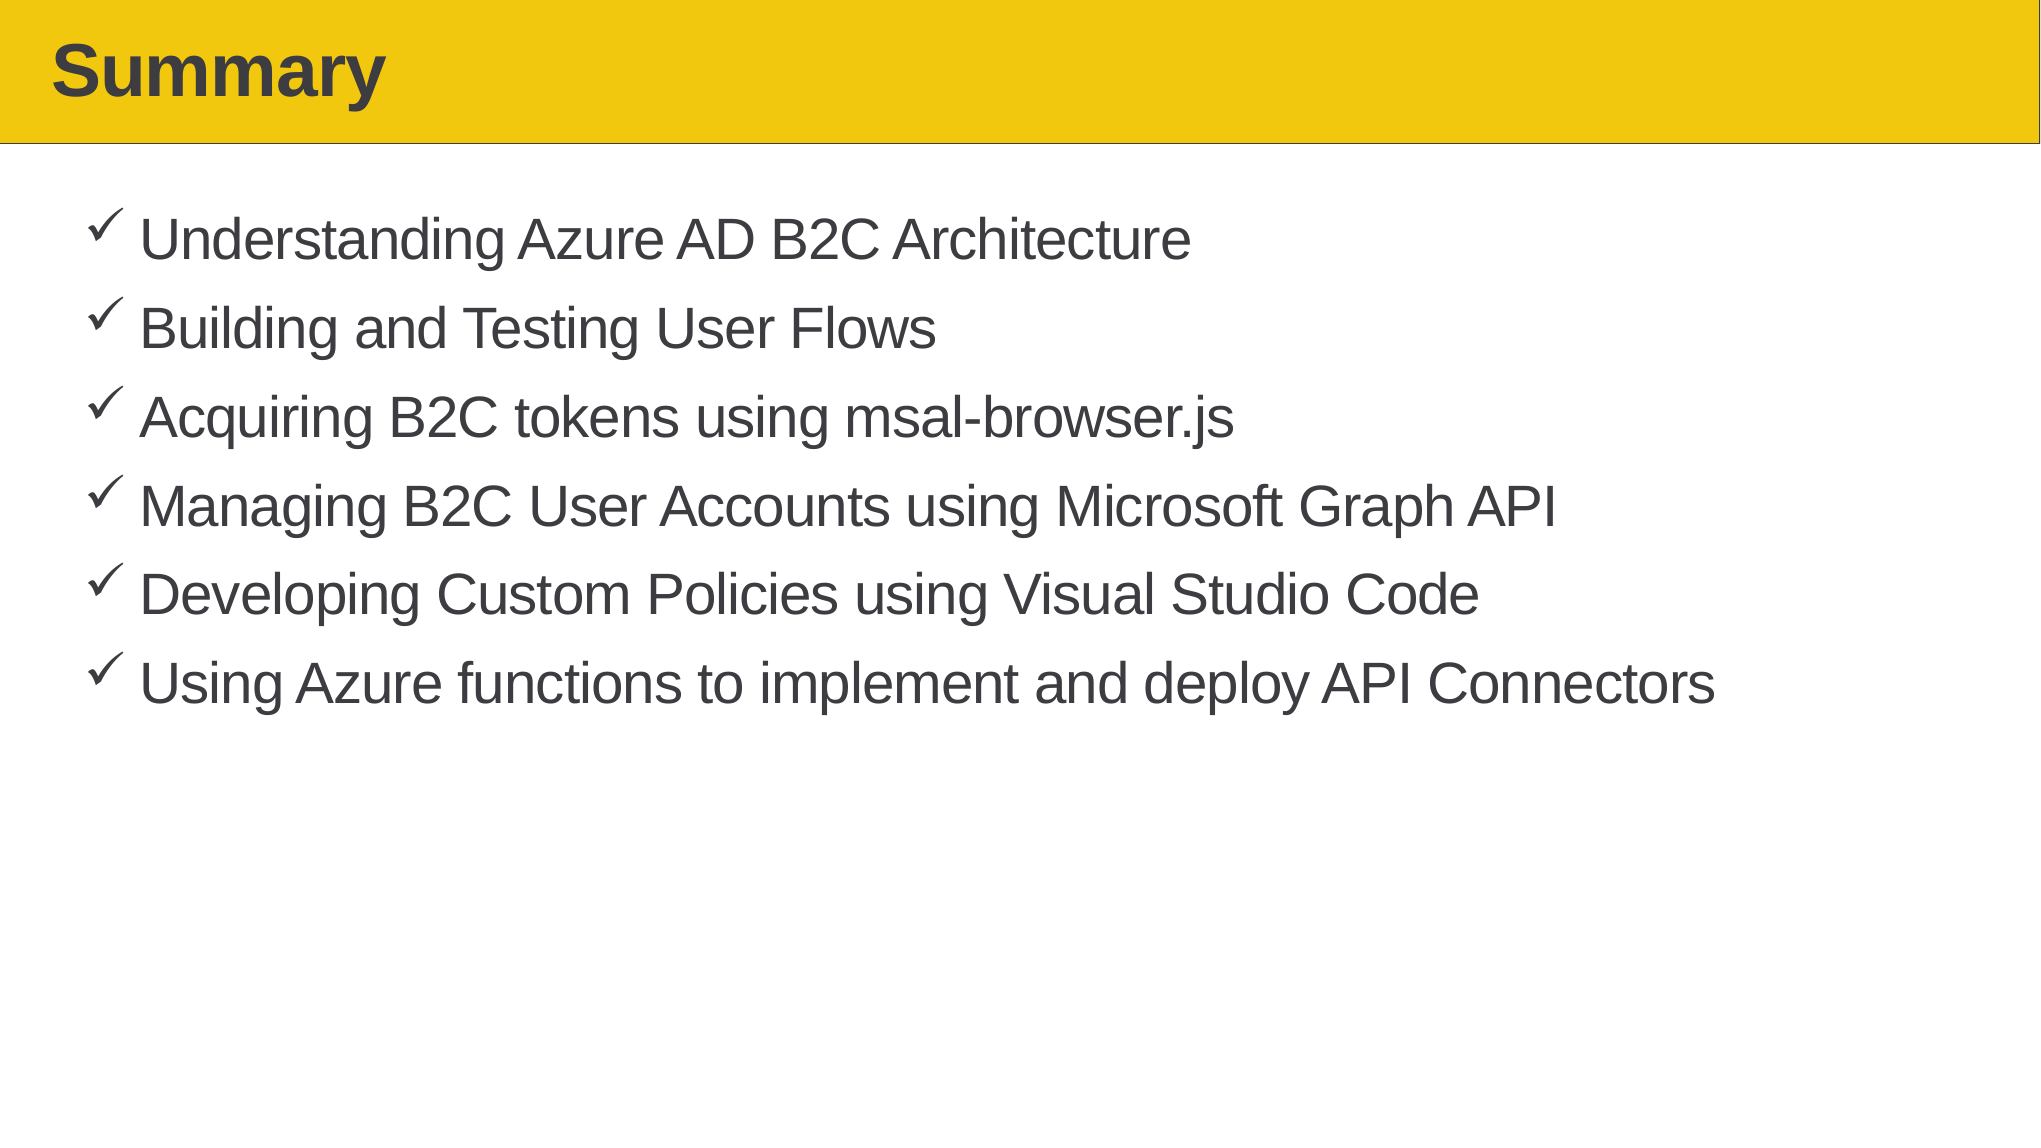

# Summary
Understanding Azure AD B2C Architecture
Building and Testing User Flows
Acquiring B2C tokens using msal-browser.js
Managing B2C User Accounts using Microsoft Graph API
Developing Custom Policies using Visual Studio Code
Using Azure functions to implement and deploy API Connectors